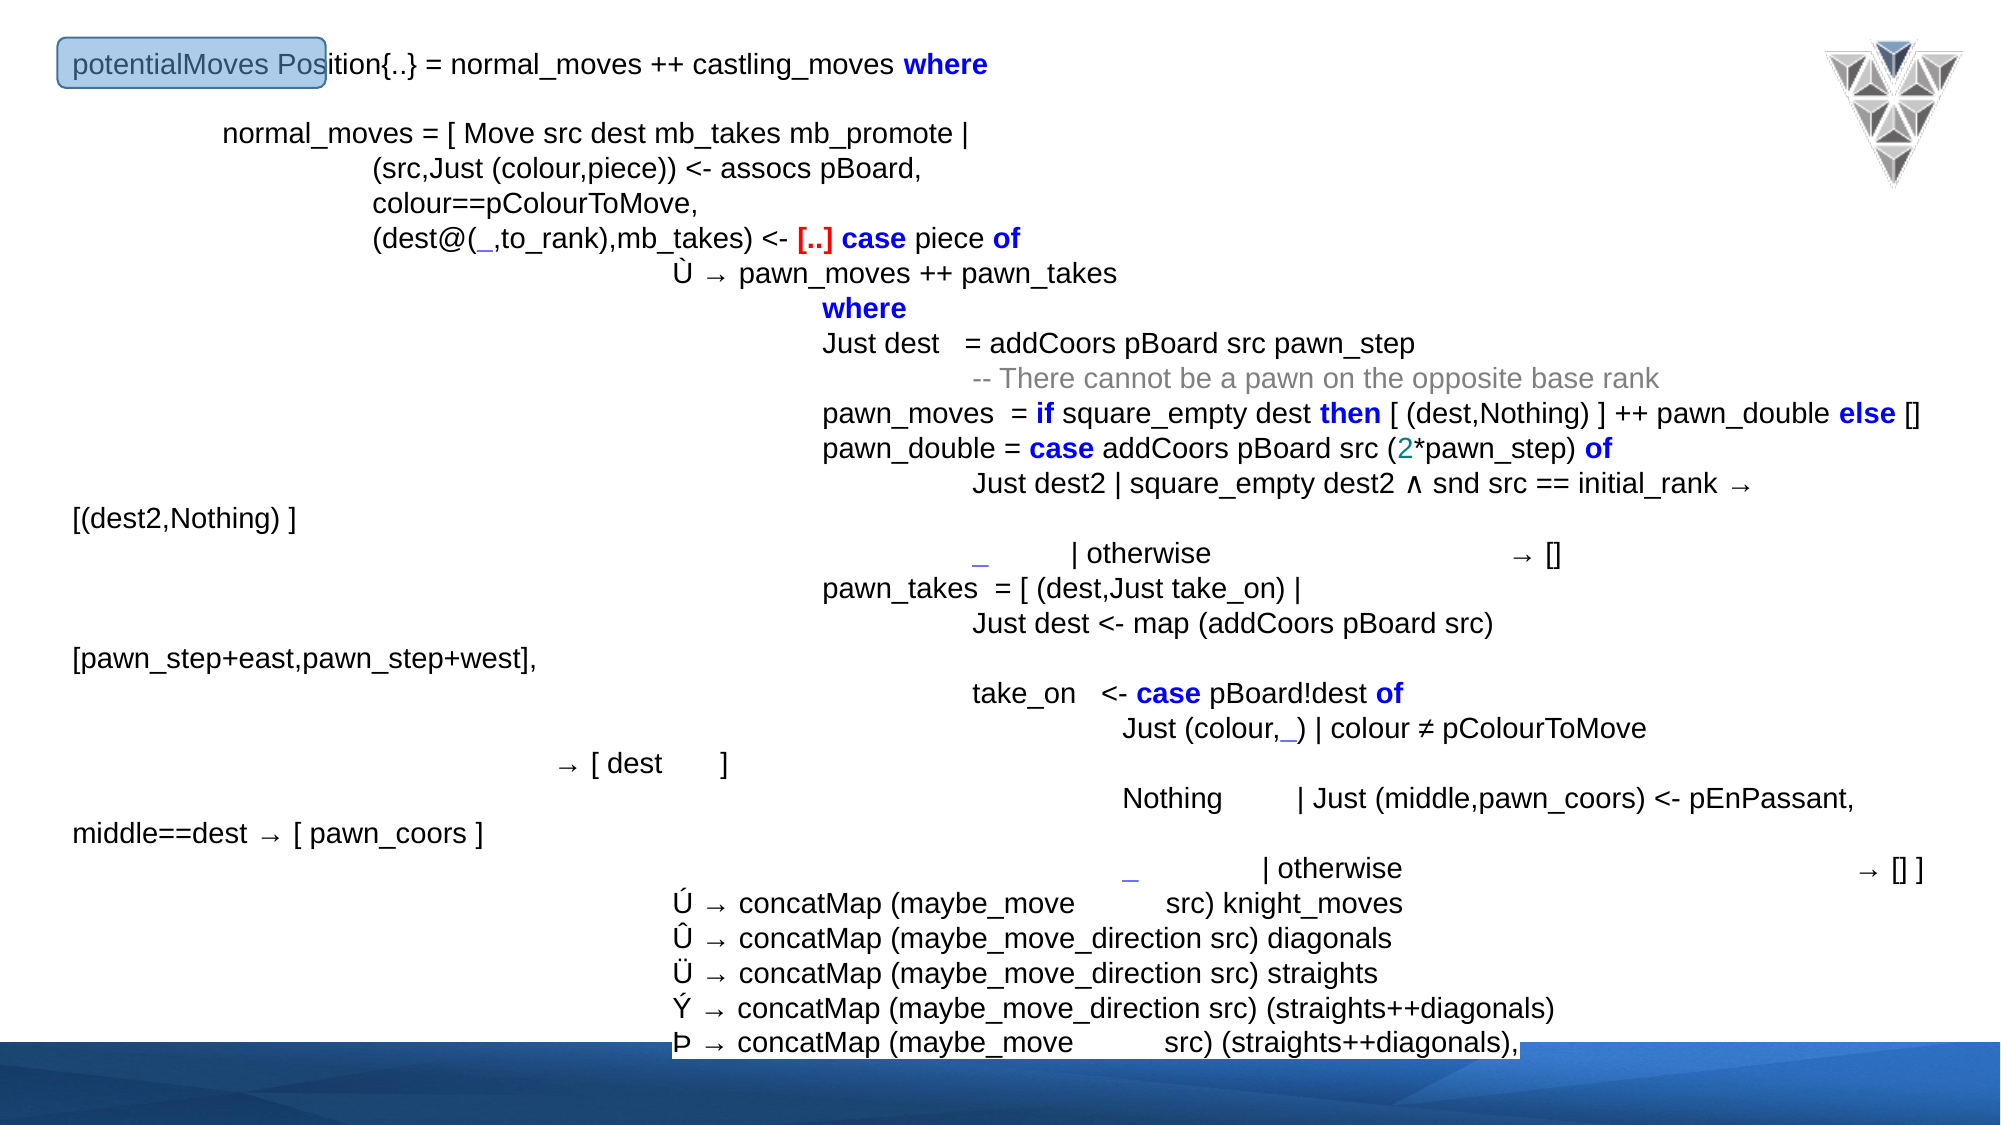

potentialMoves Position{..} = normal_moves ++ castling_moves where

	normal_moves = [ Move src dest mb_takes mb_promote |
		(src,Just (colour,piece)) <- assocs pBoard,
		colour==pColourToMove,
		(dest@(_,to_rank),mb_takes) <- [..] case piece of
				Ù → pawn_moves ++ pawn_takes
					where
					Just dest   = addCoors pBoard src pawn_step
						-- There cannot be a pawn on the opposite base rank
					pawn_moves  = if square_empty dest then [ (dest,Nothing) ] ++ pawn_double else []
					pawn_double = case addCoors pBoard src (2*pawn_step) of
						Just dest2 | square_empty dest2 ∧ snd src == initial_rank → [(dest2,Nothing) ]
						_          | otherwise                                    → []
					pawn_takes  = [ (dest,Just take_on) |
						Just dest <- map (addCoors pBoard src) [pawn_step+east,pawn_step+west],
						take_on   <- case pBoard!dest of
							Just (colour,_) | colour ≠ pColourToMove 				                      → [ dest       ]
							Nothing         | Just (middle,pawn_coors) <- pEnPassant, middle==dest → [ pawn_coors ]
							_               | otherwise                            	                → [] ]
				Ú → concatMap (maybe_move           src) knight_moves
				Û → concatMap (maybe_move_direction src) diagonals
				Ü → concatMap (maybe_move_direction src) straights
				Ý → concatMap (maybe_move_direction src) (straights++diagonals)
				Þ → concatMap (maybe_move           src) (straights++diagonals),